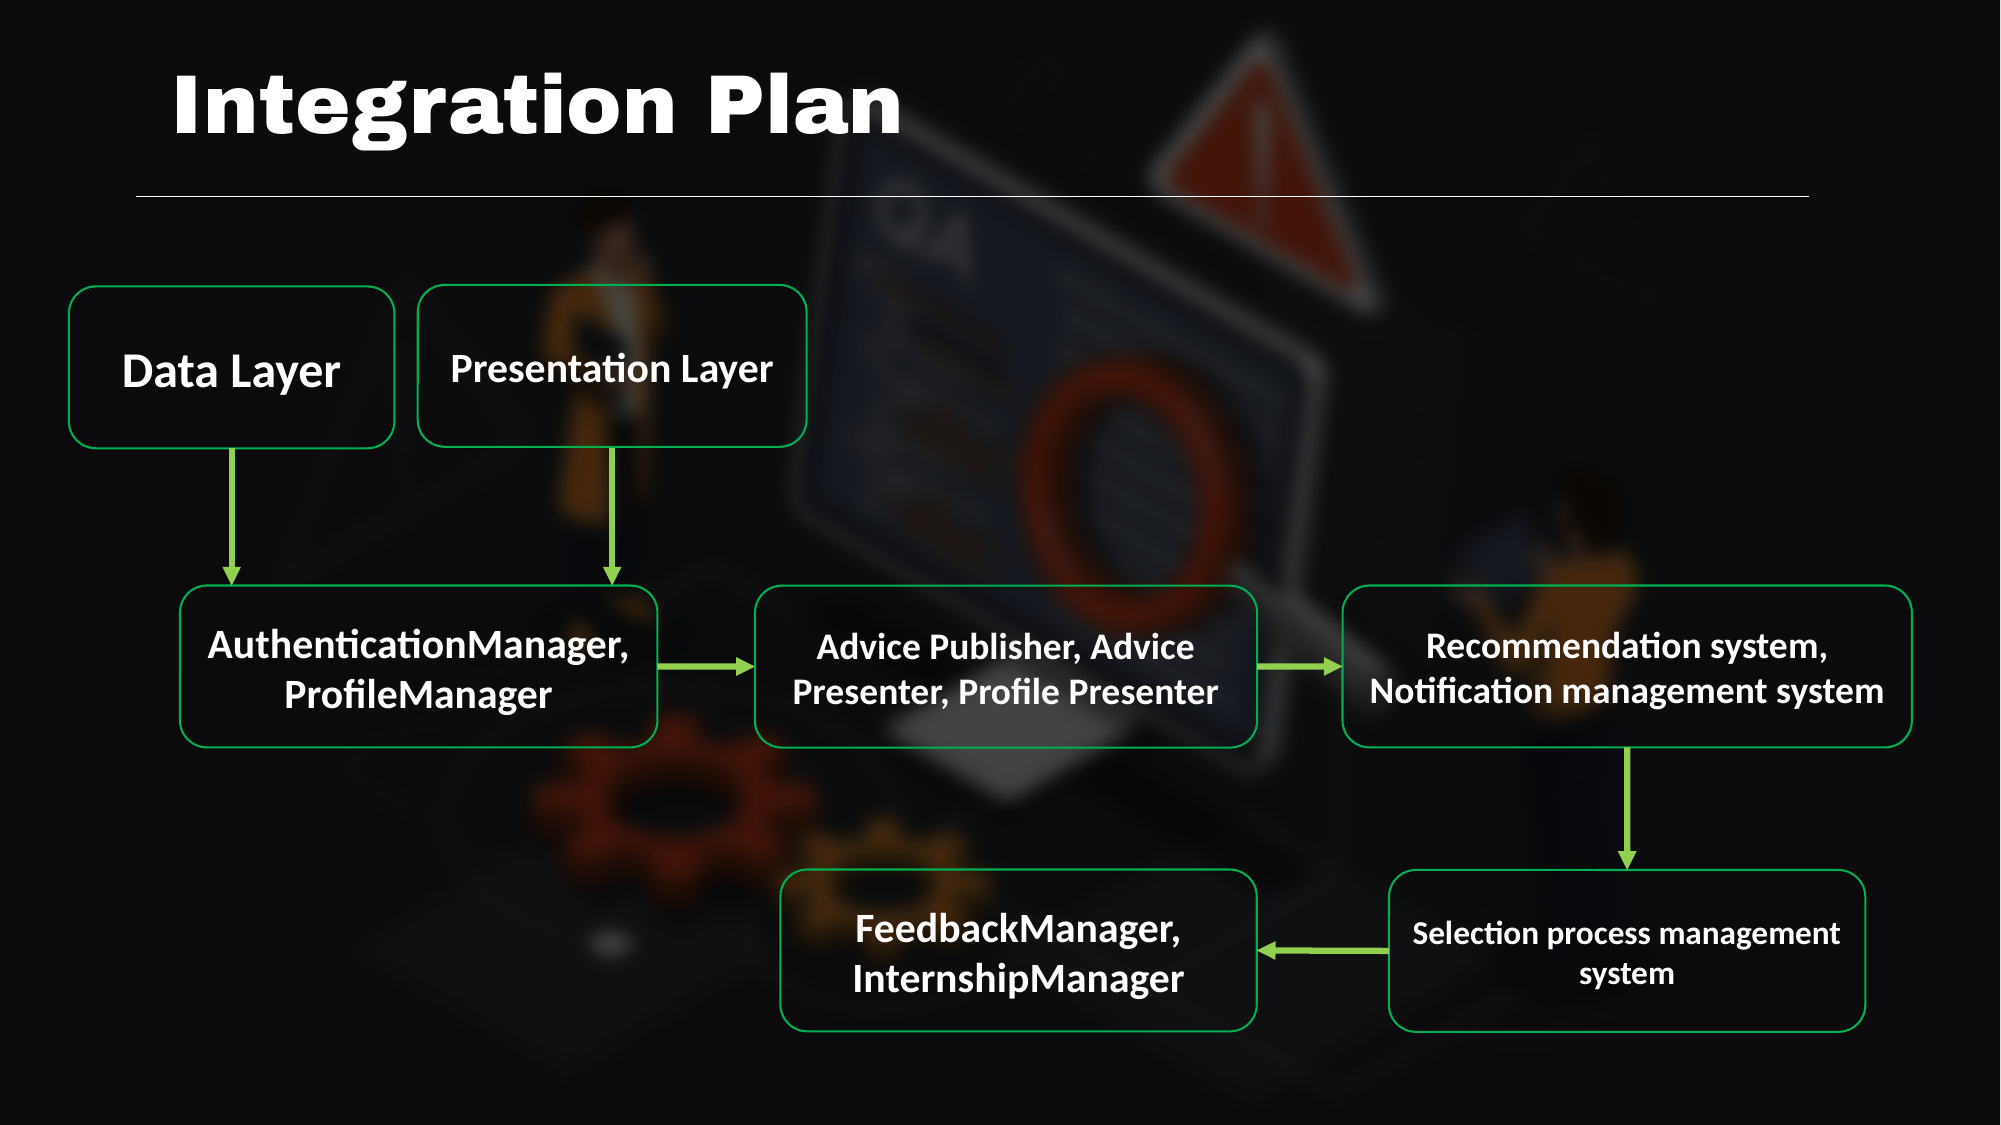

Integration Plan
Presentation Layer
Data Layer
AuthenticationManager, ProfileManager
Recommendation system, Notification management system
Advice Publisher, Advice Presenter, Profile Presenter
FeedbackManager, InternshipManager
Selection process management system